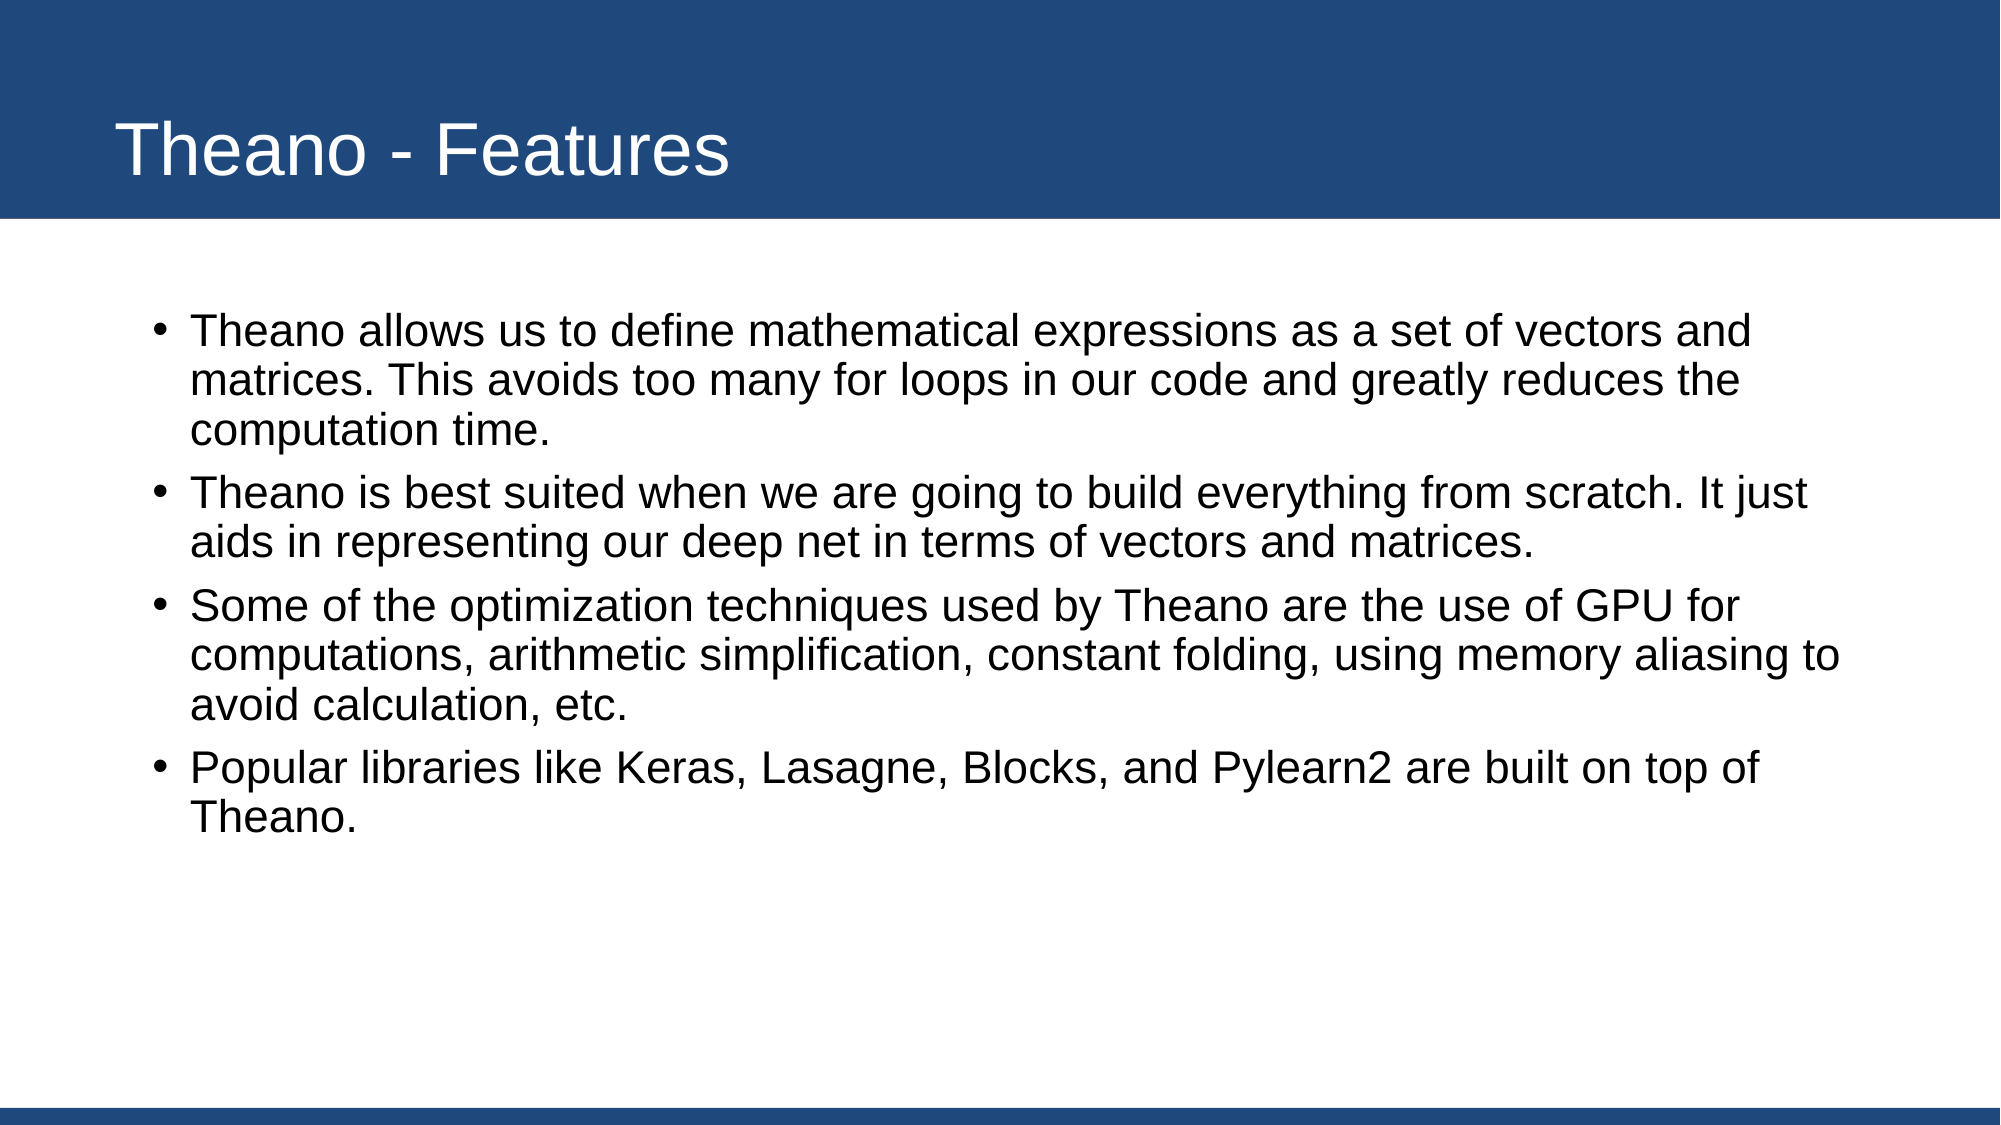

# Theano - Features
Theano allows us to define mathematical expressions as a set of vectors and matrices. This avoids too many for loops in our code and greatly reduces the computation time.
Theano is best suited when we are going to build everything from scratch. It just aids in representing our deep net in terms of vectors and matrices.
Some of the optimization techniques used by Theano are the use of GPU for computations, arithmetic simplification, constant folding, using memory aliasing to avoid calculation, etc.
Popular libraries like Keras, Lasagne, Blocks, and Pylearn2 are built on top of Theano.